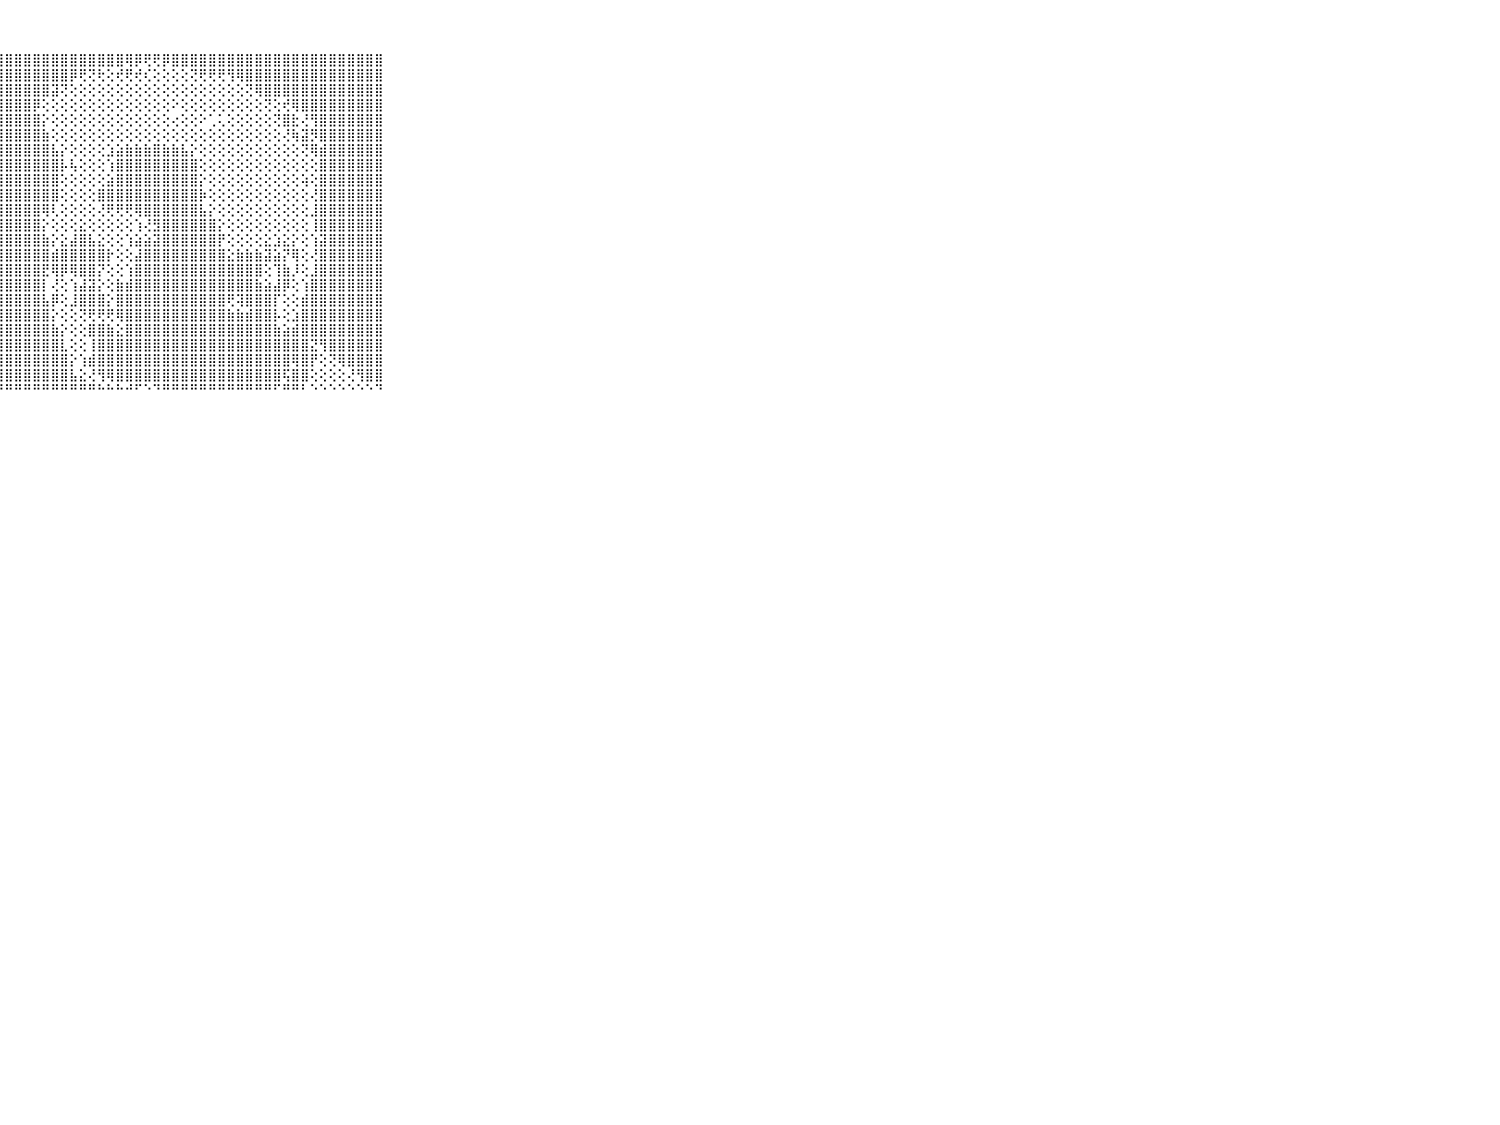

⠀⠀⠀⠀⠀⠀⠀⠀⠀⠀⠀⣿⣿⣿⣿⣿⣿⣿⣿⣿⣿⣿⣿⣿⣿⣿⣿⣿⣿⣿⣿⣿⣿⣿⣿⣿⣿⣿⣿⣿⣿⢿⡿⢟⢟⡿⣿⣿⣿⣿⣿⣿⣿⣿⣿⣿⣿⣿⣿⣿⣿⣿⣿⣿⣿⣿⣿⣿⣿⠀⠀⠀⠀⠀⠀⠀⠀⠀⠀⠀⠀
⠀⠀⠀⠀⠀⠀⠀⠀⠀⠀⠀⣿⣿⣿⣿⣿⣿⣿⣿⣿⣿⣿⣿⣿⣿⣿⣿⣿⣿⣿⣿⣿⣿⣿⣿⡿⢟⢝⢗⢕⢞⢟⢞⢎⢕⢕⢕⢕⢝⢟⢟⢟⢻⢿⣿⣿⣿⣿⣿⣿⣿⣿⣿⣿⣿⣿⣿⣿⣿⠀⠀⠀⠀⠀⠀⠀⠀⠀⠀⠀⠀
⠀⠀⠀⠀⠀⠀⠀⠀⠀⠀⠀⣿⣿⣿⣿⣿⣿⣿⣿⣿⣿⣿⣿⣿⣿⣿⣿⣿⣿⣿⣿⣿⣿⣽⢝⢕⢕⢕⢕⢕⢕⢕⢕⢕⢕⢕⢕⢕⢕⢕⢕⢕⢕⢕⢝⢿⣿⣿⣿⣿⣿⣿⣿⣿⣿⣿⣿⣿⣿⠀⠀⠀⠀⠀⠀⠀⠀⠀⠀⠀⠀
⠀⠀⠀⠀⠀⠀⠀⠀⠀⠀⠀⣿⣿⣿⣿⣿⣿⣿⣿⣿⣿⣿⣿⣿⣿⣿⣿⣿⣿⣿⣿⡿⢕⢕⢕⢕⢕⢕⢕⢕⢕⢕⢕⢕⢕⢕⠕⢕⢕⢕⢕⢕⢕⢕⢕⢕⢝⢕⢞⢿⣿⣿⣿⣿⣿⣿⣿⣿⣿⠀⠀⠀⠀⠀⠀⠀⠀⠀⠀⠀⠀
⠀⠀⠀⠀⠀⠀⠀⠀⠀⠀⠀⣿⣿⣿⣿⣿⣿⣿⣿⣿⣿⣿⣿⣿⣿⣿⣿⣿⣿⣿⣿⣿⡕⢕⢕⢕⢕⢕⢕⢕⢕⢕⢕⢕⢕⢕⢔⢕⢕⠕⢁⢅⢕⢕⢕⢕⢕⢝⣿⣗⢜⢻⣿⣿⣿⣿⣿⣿⣿⠀⠀⠀⠀⠀⠀⠀⠀⠀⠀⠀⠀
⠀⠀⠀⠀⠀⠀⠀⠀⠀⠀⠀⣿⣿⣿⣿⣿⣿⣿⣿⣿⣿⣿⣿⣿⣿⣿⣿⣿⣿⣿⣿⣿⣷⢕⢕⢕⢕⢕⢕⢕⢕⢕⢕⢕⢕⢕⢕⢕⢕⢕⢕⢕⢕⢕⢕⢕⢕⢕⢜⢷⣽⡻⣿⣿⣿⣿⣿⣿⣿⠀⠀⠀⠀⠀⠀⠀⠀⠀⠀⠀⠀
⠀⠀⠀⠀⠀⠀⠀⠀⠀⠀⠀⣿⣿⣿⣿⣿⣿⣿⣿⣿⣿⣿⣿⣿⣿⣿⣿⣿⣿⣿⣿⣿⣿⣧⡕⢕⢕⢕⢕⣱⣵⣷⣷⣷⣿⣷⣷⣧⡕⢕⢕⢕⢕⢕⢕⢕⢕⢕⢕⢕⢝⢿⣾⣿⣿⣿⣿⣿⣿⠀⠀⠀⠀⠀⠀⠀⠀⠀⠀⠀⠀
⠀⠀⠀⠀⠀⠀⠀⠀⠀⠀⠀⣿⣿⣿⣿⣿⣿⣿⣿⣿⣿⣿⣿⣿⣿⣿⣿⣿⣿⣿⣿⣿⣿⣿⡧⢧⢕⢕⢕⢱⣿⣿⣿⣿⣿⣿⣿⣿⣿⢕⢕⢕⢕⢕⢕⢕⢕⢕⢕⢕⢕⢕⣿⣿⣿⣿⣿⣿⣿⠀⠀⠀⠀⠀⠀⠀⠀⠀⠀⠀⠀
⠀⠀⠀⠀⠀⠀⠀⠀⠀⠀⠀⣿⣿⣿⣿⣿⣿⣿⣿⣿⣿⣿⣿⣿⣿⣿⣿⣿⣿⣿⣿⣿⣿⣿⢕⢕⢕⢕⢕⣵⣿⣿⣿⣿⣿⣿⣿⣿⣿⡕⢕⢕⢕⢕⢕⢕⢕⢕⢕⢕⢵⢕⣿⣿⣿⣿⣿⣿⣿⠀⠀⠀⠀⠀⠀⠀⠀⠀⠀⠀⠀
⠀⠀⠀⠀⠀⠀⠀⠀⠀⠀⠀⣿⣿⣿⣿⣿⣿⣿⣿⣿⣿⣿⣿⣿⣿⣿⣿⣿⣿⣿⣿⣿⣿⣿⢕⢕⢕⢕⣿⣿⣿⣿⣿⣿⣿⣿⣿⣿⣿⡷⢕⢕⢕⢕⢕⢕⢕⢕⢕⢕⢕⢜⣿⣿⣿⣿⣿⣿⣿⠀⠀⠀⠀⠀⠀⠀⠀⠀⠀⠀⠀
⠀⠀⠀⠀⠀⠀⠀⠀⠀⠀⠀⣿⣿⣿⣿⣿⣿⣿⣿⣿⣿⣿⣿⣿⣿⣿⣿⣿⣿⣿⣿⣿⢿⢇⢕⢕⢕⢕⢜⢟⢟⢟⢿⣿⣿⣿⣿⣿⣿⣧⡕⢕⢕⢕⢕⢕⢕⢕⢕⢕⢕⣸⣿⣿⣿⣿⣿⣿⣿⠀⠀⠀⠀⠀⠀⠀⠀⠀⠀⠀⠀
⠀⠀⠀⠀⠀⠀⠀⠀⠀⠀⠀⣿⣿⣿⣿⣿⣿⣿⣿⣿⣿⣿⣿⣿⣿⣿⣿⣿⣿⣿⣿⣿⡕⢕⢕⢕⣕⢕⢕⢕⢕⢕⢱⢜⣻⣿⣿⣿⣿⣿⣿⡕⢕⢕⢕⢕⢕⢕⢕⢕⢕⢸⣿⣿⣿⣿⣿⣿⣿⠀⠀⠀⠀⠀⠀⠀⠀⠀⠀⠀⠀
⠀⠀⠀⠀⠀⠀⠀⠀⠀⠀⠀⣿⣿⣿⣿⣿⣿⣿⣿⣿⣿⣿⣿⣿⣿⣿⣿⣿⣿⣿⣿⣿⣷⡕⣕⣼⣿⣧⣕⢕⢕⢱⣵⣵⣽⣿⣿⣿⣿⣿⣿⡟⢕⢕⢕⢕⣕⣱⣕⡕⢕⢱⣽⣿⣿⣿⣿⣿⣿⠀⠀⠀⠀⠀⠀⠀⠀⠀⠀⠀⠀
⠀⠀⠀⠀⠀⠀⠀⠀⠀⠀⠀⣿⣿⣿⣿⣿⣿⣿⣿⣿⣿⣿⣿⣿⣿⣿⣿⣿⣿⣿⣿⣿⣿⣾⣿⣿⣿⣿⣿⡗⢕⢕⣼⣿⣿⣿⣿⣿⣿⣿⣿⣿⣕⣷⣷⣷⣽⣵⡝⢿⢕⢜⣿⣿⣿⣿⣿⣿⣿⠀⠀⠀⠀⠀⠀⠀⠀⠀⠀⠀⠀
⠀⠀⠀⠀⠀⠀⠀⠀⠀⠀⠀⣿⣿⣿⣿⣿⣿⣿⣿⣿⣿⣿⣿⣿⣿⣿⣿⣿⣿⣿⣿⣿⣟⢿⡿⢿⣿⣿⡝⢕⢕⢱⣿⣿⣿⣿⣿⣿⣿⣿⣿⣿⣿⣿⣿⣿⢕⢹⣷⡸⢕⣸⣿⣿⣿⣿⣿⣿⣿⠀⠀⠀⠀⠀⠀⠀⠀⠀⠀⠀⠀
⠀⠀⠀⠀⠀⠀⠀⠀⠀⠀⠀⣿⣿⣿⣿⣿⣿⣿⣿⣿⣿⣿⣿⣿⣿⣿⣿⣿⣿⣿⣿⣿⡇⢜⢕⢱⣼⣽⡕⢕⣷⣾⣿⣿⣿⣿⣿⣿⣿⣿⣿⣿⣿⣿⣿⣷⣵⣼⡿⢕⢱⣿⣿⣿⣿⣿⣿⣿⣿⠀⠀⠀⠀⠀⠀⠀⠀⠀⠀⠀⠀
⠀⠀⠀⠀⠀⠀⠀⠀⠀⠀⠀⣿⣿⣿⣿⣿⣿⣿⣿⣿⣿⣿⣿⣿⣿⣿⣿⣿⣿⣿⣿⣿⣧⡿⢕⣸⣿⣿⣿⡕⣿⣿⣿⣿⣿⣿⣿⣿⣿⣿⣿⣿⢟⢽⣿⣿⣿⡏⢕⢕⣾⣿⣿⣿⣿⣿⣿⣿⣿⠀⠀⠀⠀⠀⠀⠀⠀⠀⠀⠀⠀
⠀⠀⠀⠀⠀⠀⠀⠀⠀⠀⠀⣿⣿⣿⣿⣿⣿⣿⣿⣿⣿⣿⣿⣿⣿⣿⣿⣿⣿⣿⣿⣿⣿⡕⢕⢕⢝⢟⢟⢟⢿⣿⣿⣿⣿⣿⣿⣿⣿⣿⣿⣿⣷⣷⣾⣿⣿⡧⢕⣱⣿⣿⣿⣿⣿⣿⣿⣿⣿⠀⠀⠀⠀⠀⠀⠀⠀⠀⠀⠀⠀
⠀⠀⠀⠀⠀⠀⠀⠀⠀⠀⠀⣿⣿⣿⣿⣿⣿⣿⣿⣿⣿⣿⣿⣿⣿⣿⣿⣿⣿⣿⣿⣿⣿⣷⡕⢕⢕⣿⣿⣷⣕⣿⣿⣿⣿⣿⣿⣿⣿⣿⣿⣿⣿⣿⣿⣿⣿⣷⣵⣾⣿⣿⣿⣿⣿⣿⣿⣿⣿⠀⠀⠀⠀⠀⠀⠀⠀⠀⠀⠀⠀
⠀⠀⠀⠀⠀⠀⠀⠀⠀⠀⠀⣿⣿⣿⣿⣿⣿⣿⣿⣿⣿⣿⣿⣿⣿⣿⣿⣿⣿⣿⣿⣿⣿⣿⣇⢕⢕⢸⣿⣿⣿⣿⣿⣿⣿⣿⣿⣿⣿⣿⣿⣿⣿⣿⣿⣿⣿⣿⣿⣿⣿⣝⢻⣿⣿⣿⣿⣿⣿⠀⠀⠀⠀⠀⠀⠀⠀⠀⠀⠀⠀
⠀⠀⠀⠀⠀⠀⠀⠀⠀⠀⠀⣿⣿⣿⣿⣿⣿⣿⣿⣿⣿⣿⣿⣿⣿⣿⣿⣿⣿⣿⣿⣿⣿⣿⣿⡕⢱⣾⣿⣿⣿⣿⣿⣿⣿⣿⣿⣿⣿⣿⣿⣿⣿⣿⣿⣿⣿⣿⣿⢿⣿⡟⢕⢝⢿⣿⣿⣿⣿⠀⠀⠀⠀⠀⠀⠀⠀⠀⠀⠀⠀
⠀⠀⠀⠀⠀⠀⠀⠀⠀⠀⠀⢹⣿⣿⣿⣿⣿⣿⣿⣿⣿⣿⣿⣿⣿⣿⣿⣿⣿⣿⣿⣿⣿⣿⣿⣧⣕⢜⢻⢿⣿⣿⣿⣿⣿⣿⣿⣿⣿⣿⣿⣿⣿⣿⣿⣿⣿⣿⢯⣿⣿⢕⢕⢕⢕⢜⢻⣿⣿⠀⠀⠀⠀⠀⠀⠀⠀⠀⠀⠀⠀
⠀⠀⠀⠀⠀⠀⠀⠀⠀⠀⠀⠘⠛⠛⠛⠛⠛⠛⠛⠛⠛⠛⠛⠛⠛⠛⠛⠛⠛⠛⠛⠛⠛⠛⠛⠛⠛⠛⠓⠓⠓⠚⠋⠑⠙⠛⠛⠛⠛⠛⠛⠛⠛⠛⠛⠛⠛⠋⠛⠛⠃⠑⠑⠑⠑⠑⠑⠑⠙⠀⠀⠀⠀⠀⠀⠀⠀⠀⠀⠀⠀